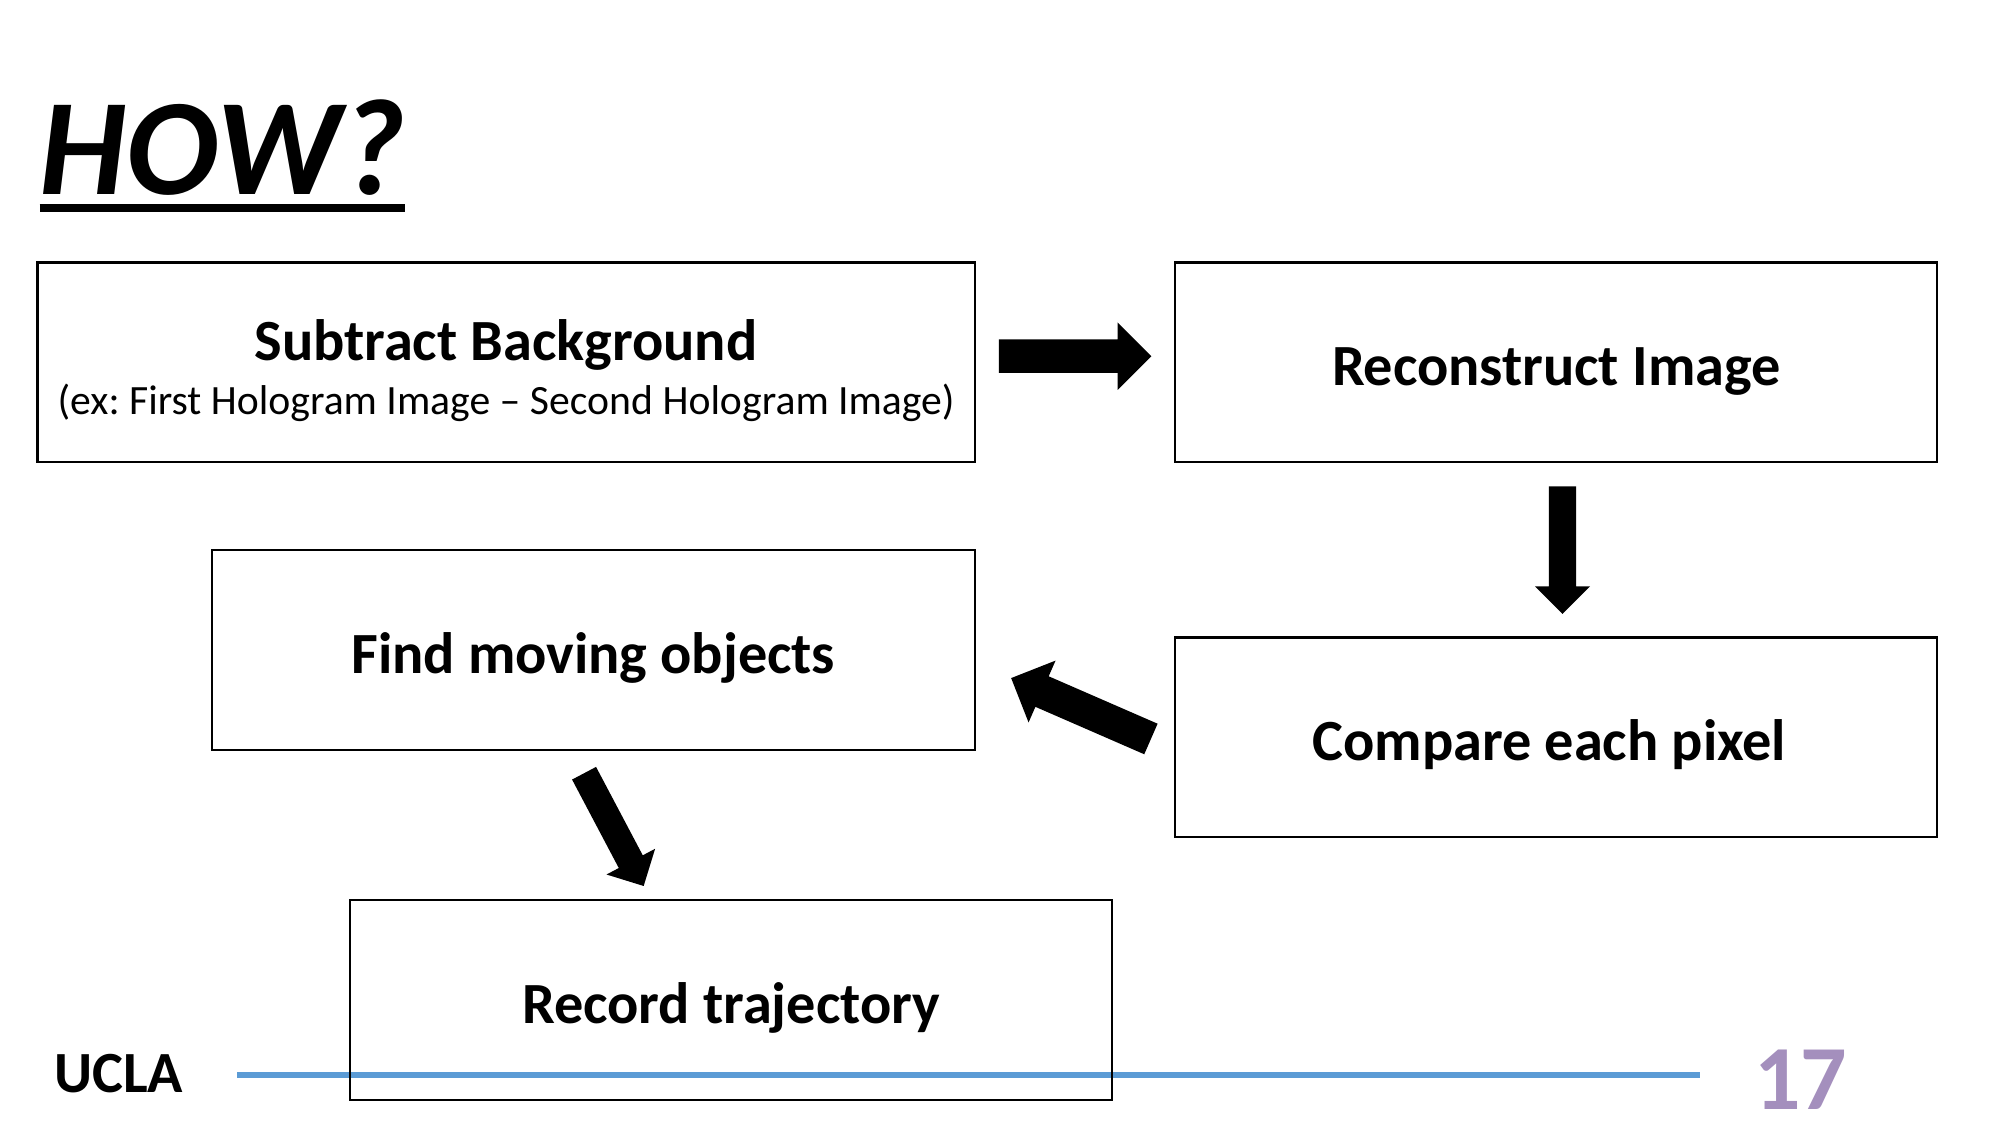

HOW?
Subtract Background
(ex: First Hologram Image – Second Hologram Image)
Reconstruct Image

Find moving objects
Compare each pixel

Record trajectory
17